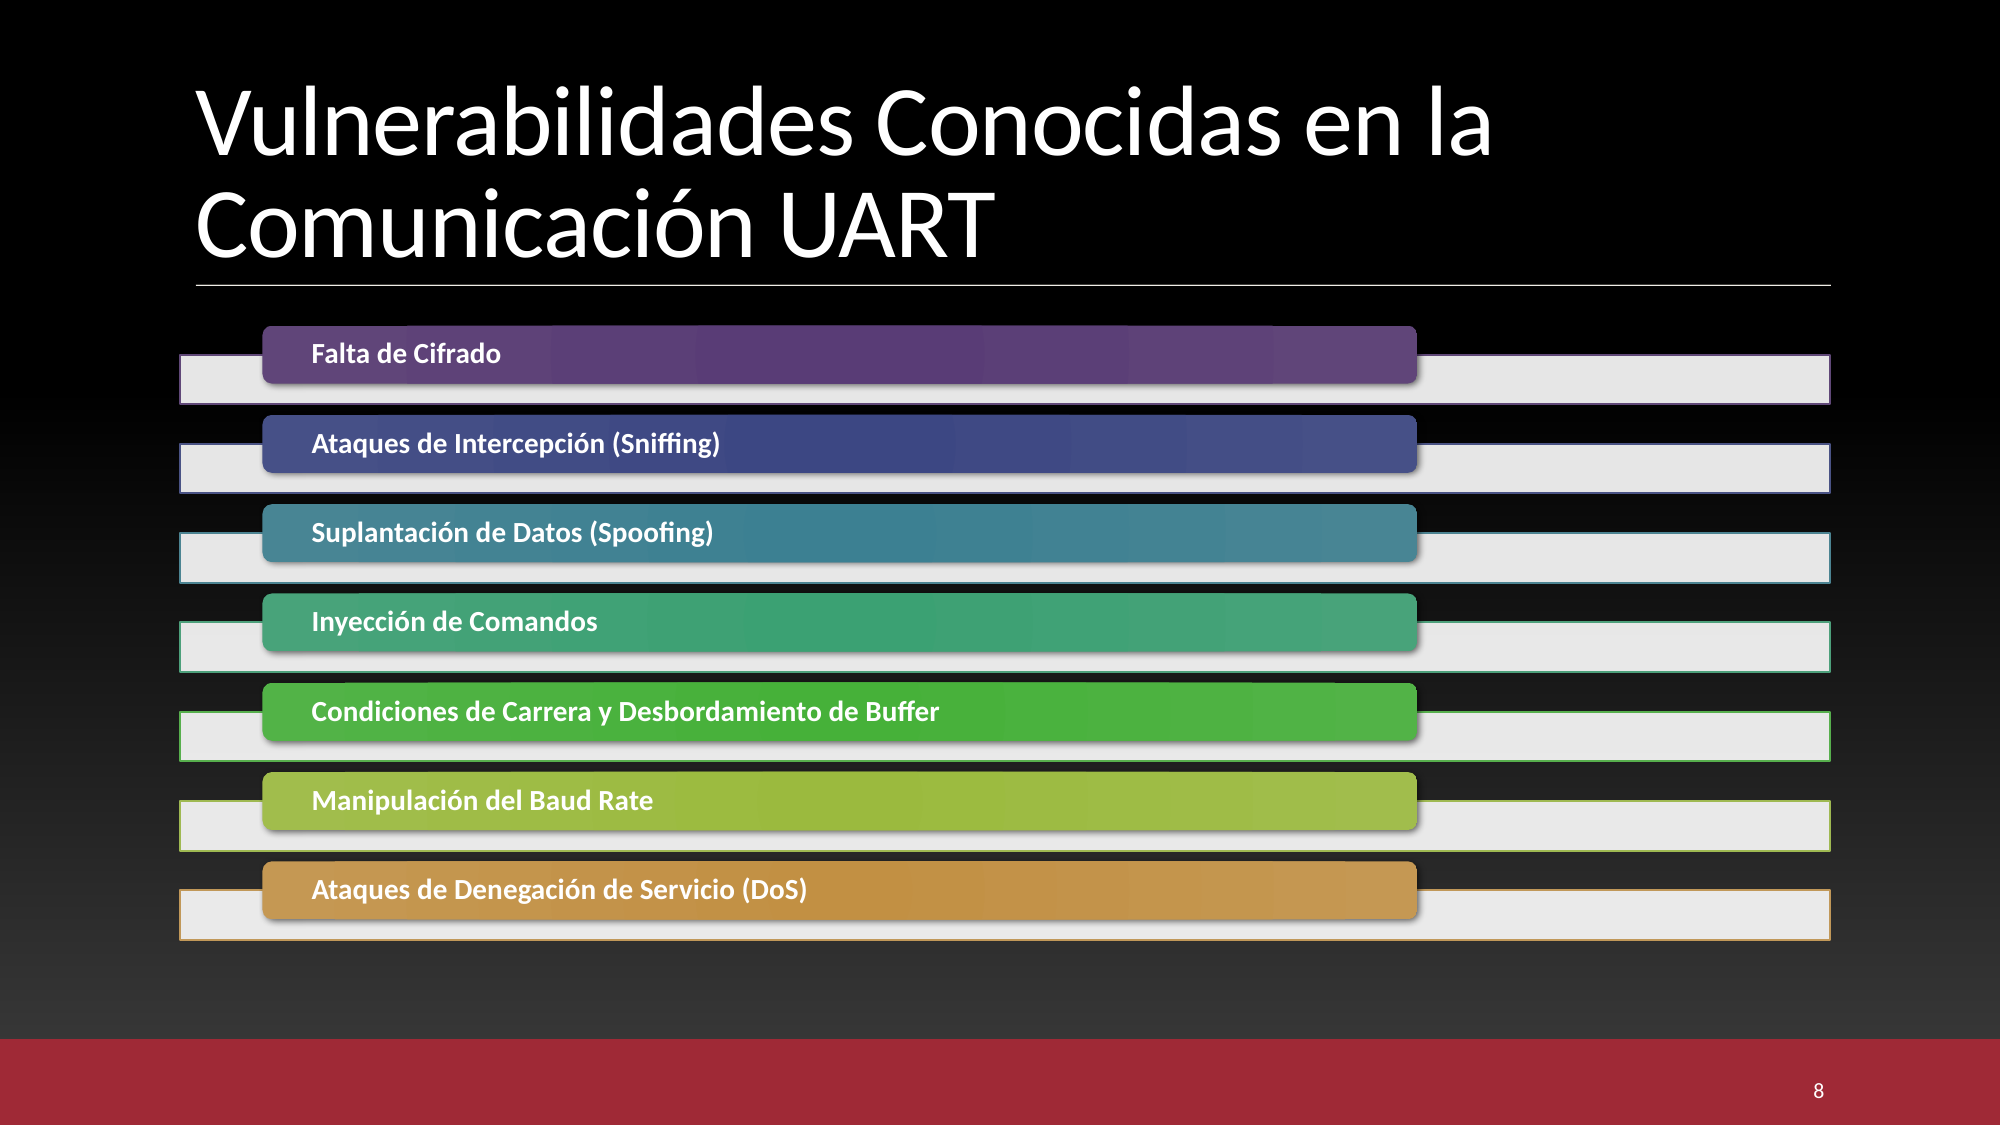

Vulnerabilidades Conocidas en la Comunicación UART

Falta de Cifrado

Ataques de Intercepción (Sniffing)

Suplantación de Datos (Spoofing)

Inyección de Comandos

Condiciones de Carrera y Desbordamiento de Buffer

Manipulación del Baud Rate

Ataques de Denegación de Servicio (DoS)

8